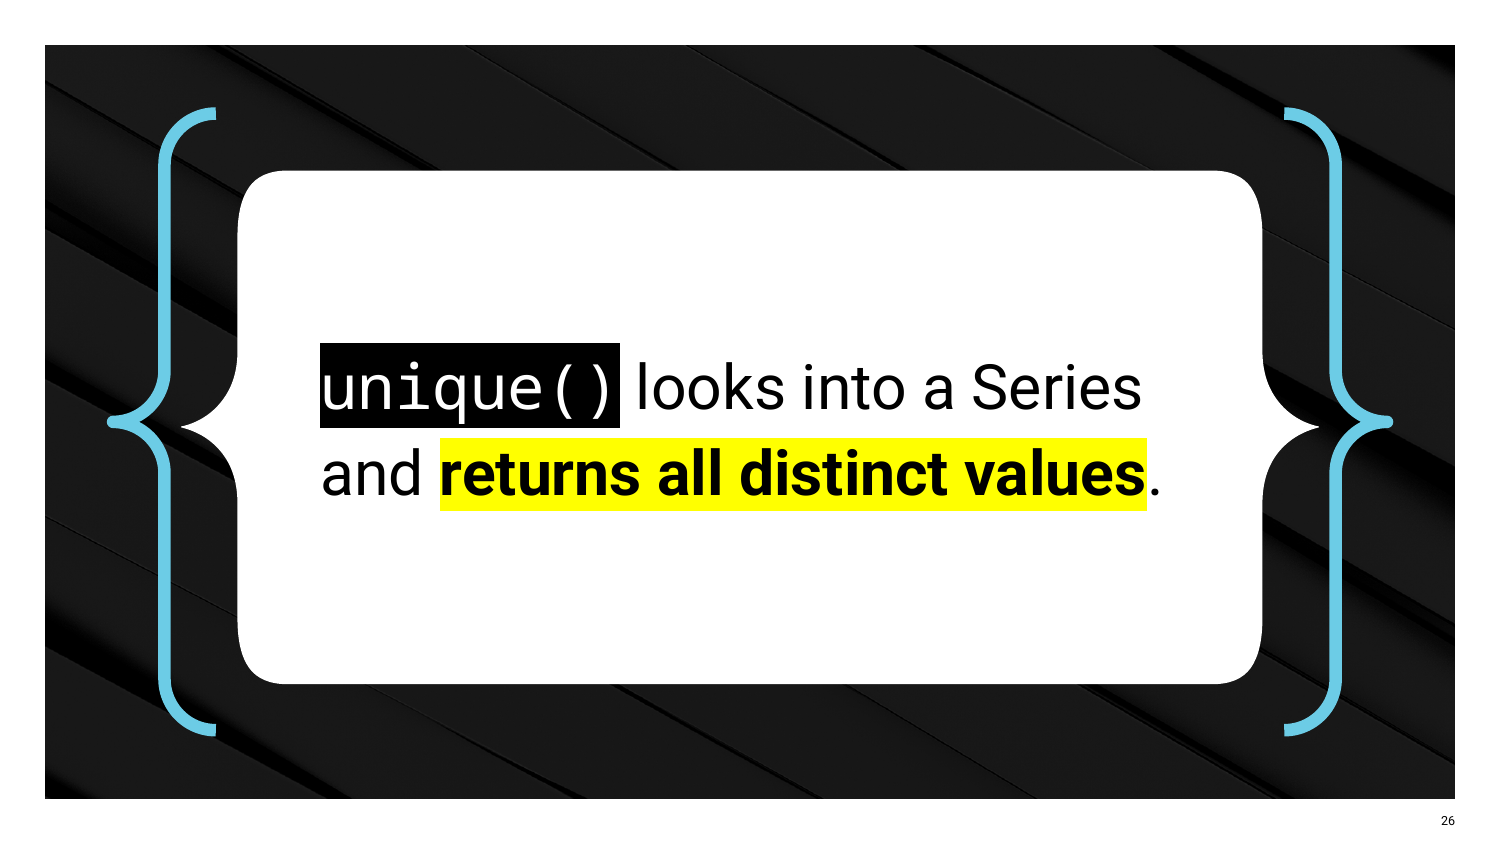

unique() looks into a Series and returns all distinct values.